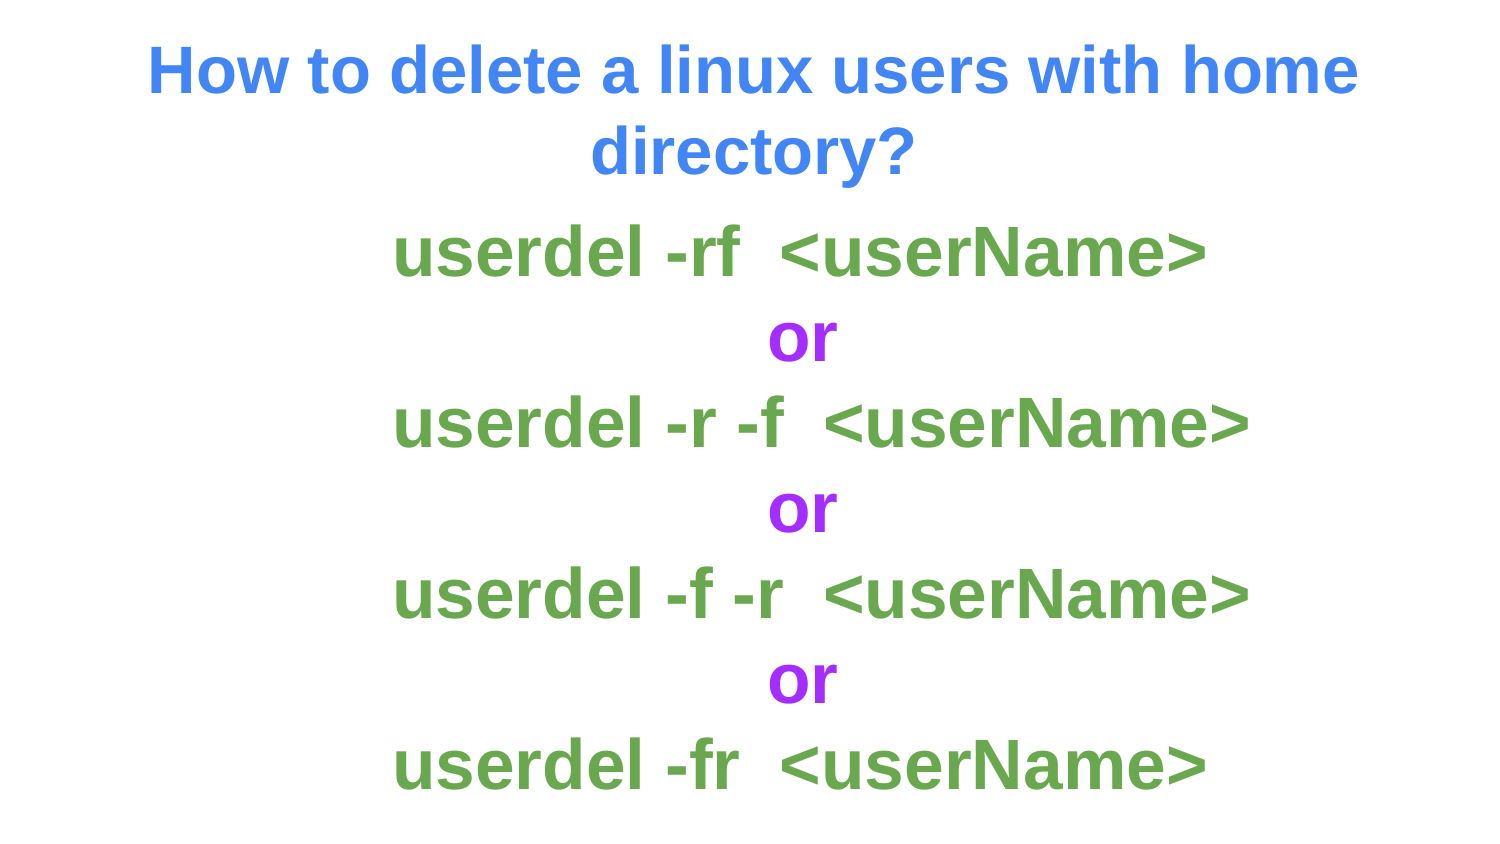

# How to delete a linux users with home directory?
userdel -rf  <userName>
or
userdel -r -f  <userName>
or
userdel -f -r  <userName>
or
userdel -fr  <userName>